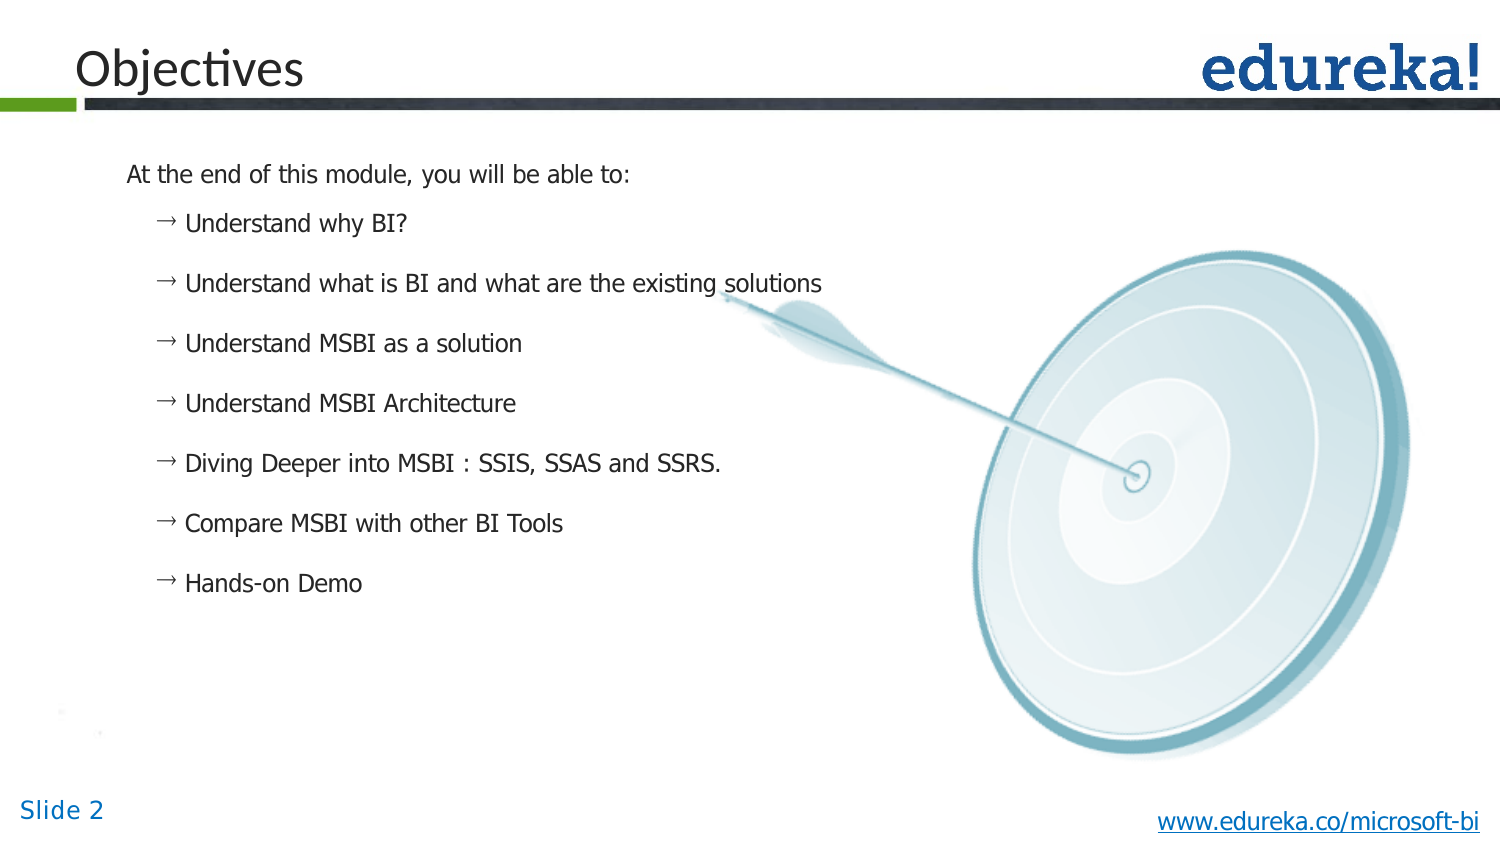

Objectives
At the end of this module, you will be able to:
Understand why BI?

Understand what is BI and what are the existing solutions

Understand MSBI as a solution

Understand MSBI Architecture

Diving Deeper into MSBI : SSIS, SSAS and SSRS.

Compare MSBI with other BI Tools

Hands-on Demo